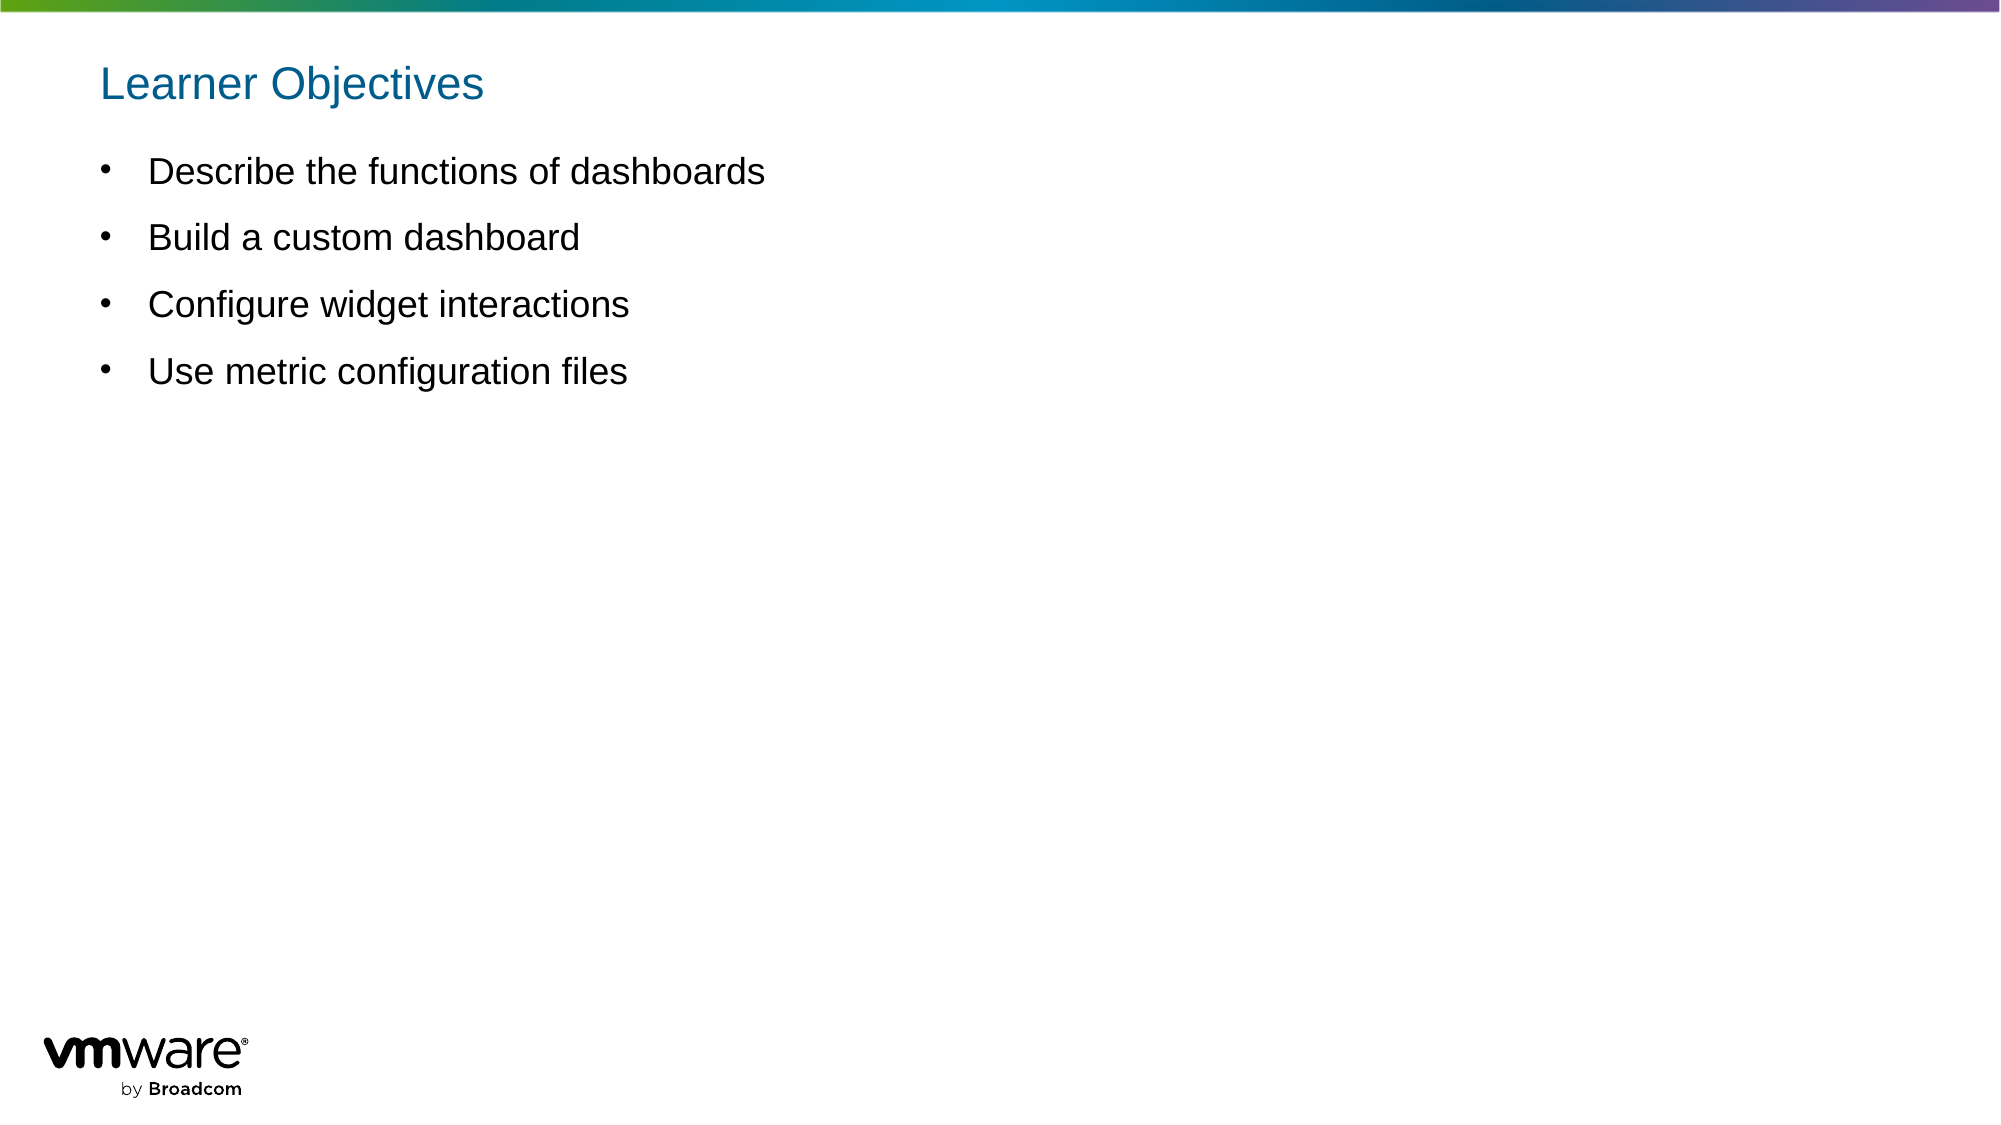

# Learner Objectives
Describe the functions of dashboards
Build a custom dashboard
Configure widget interactions
Use metric configuration files